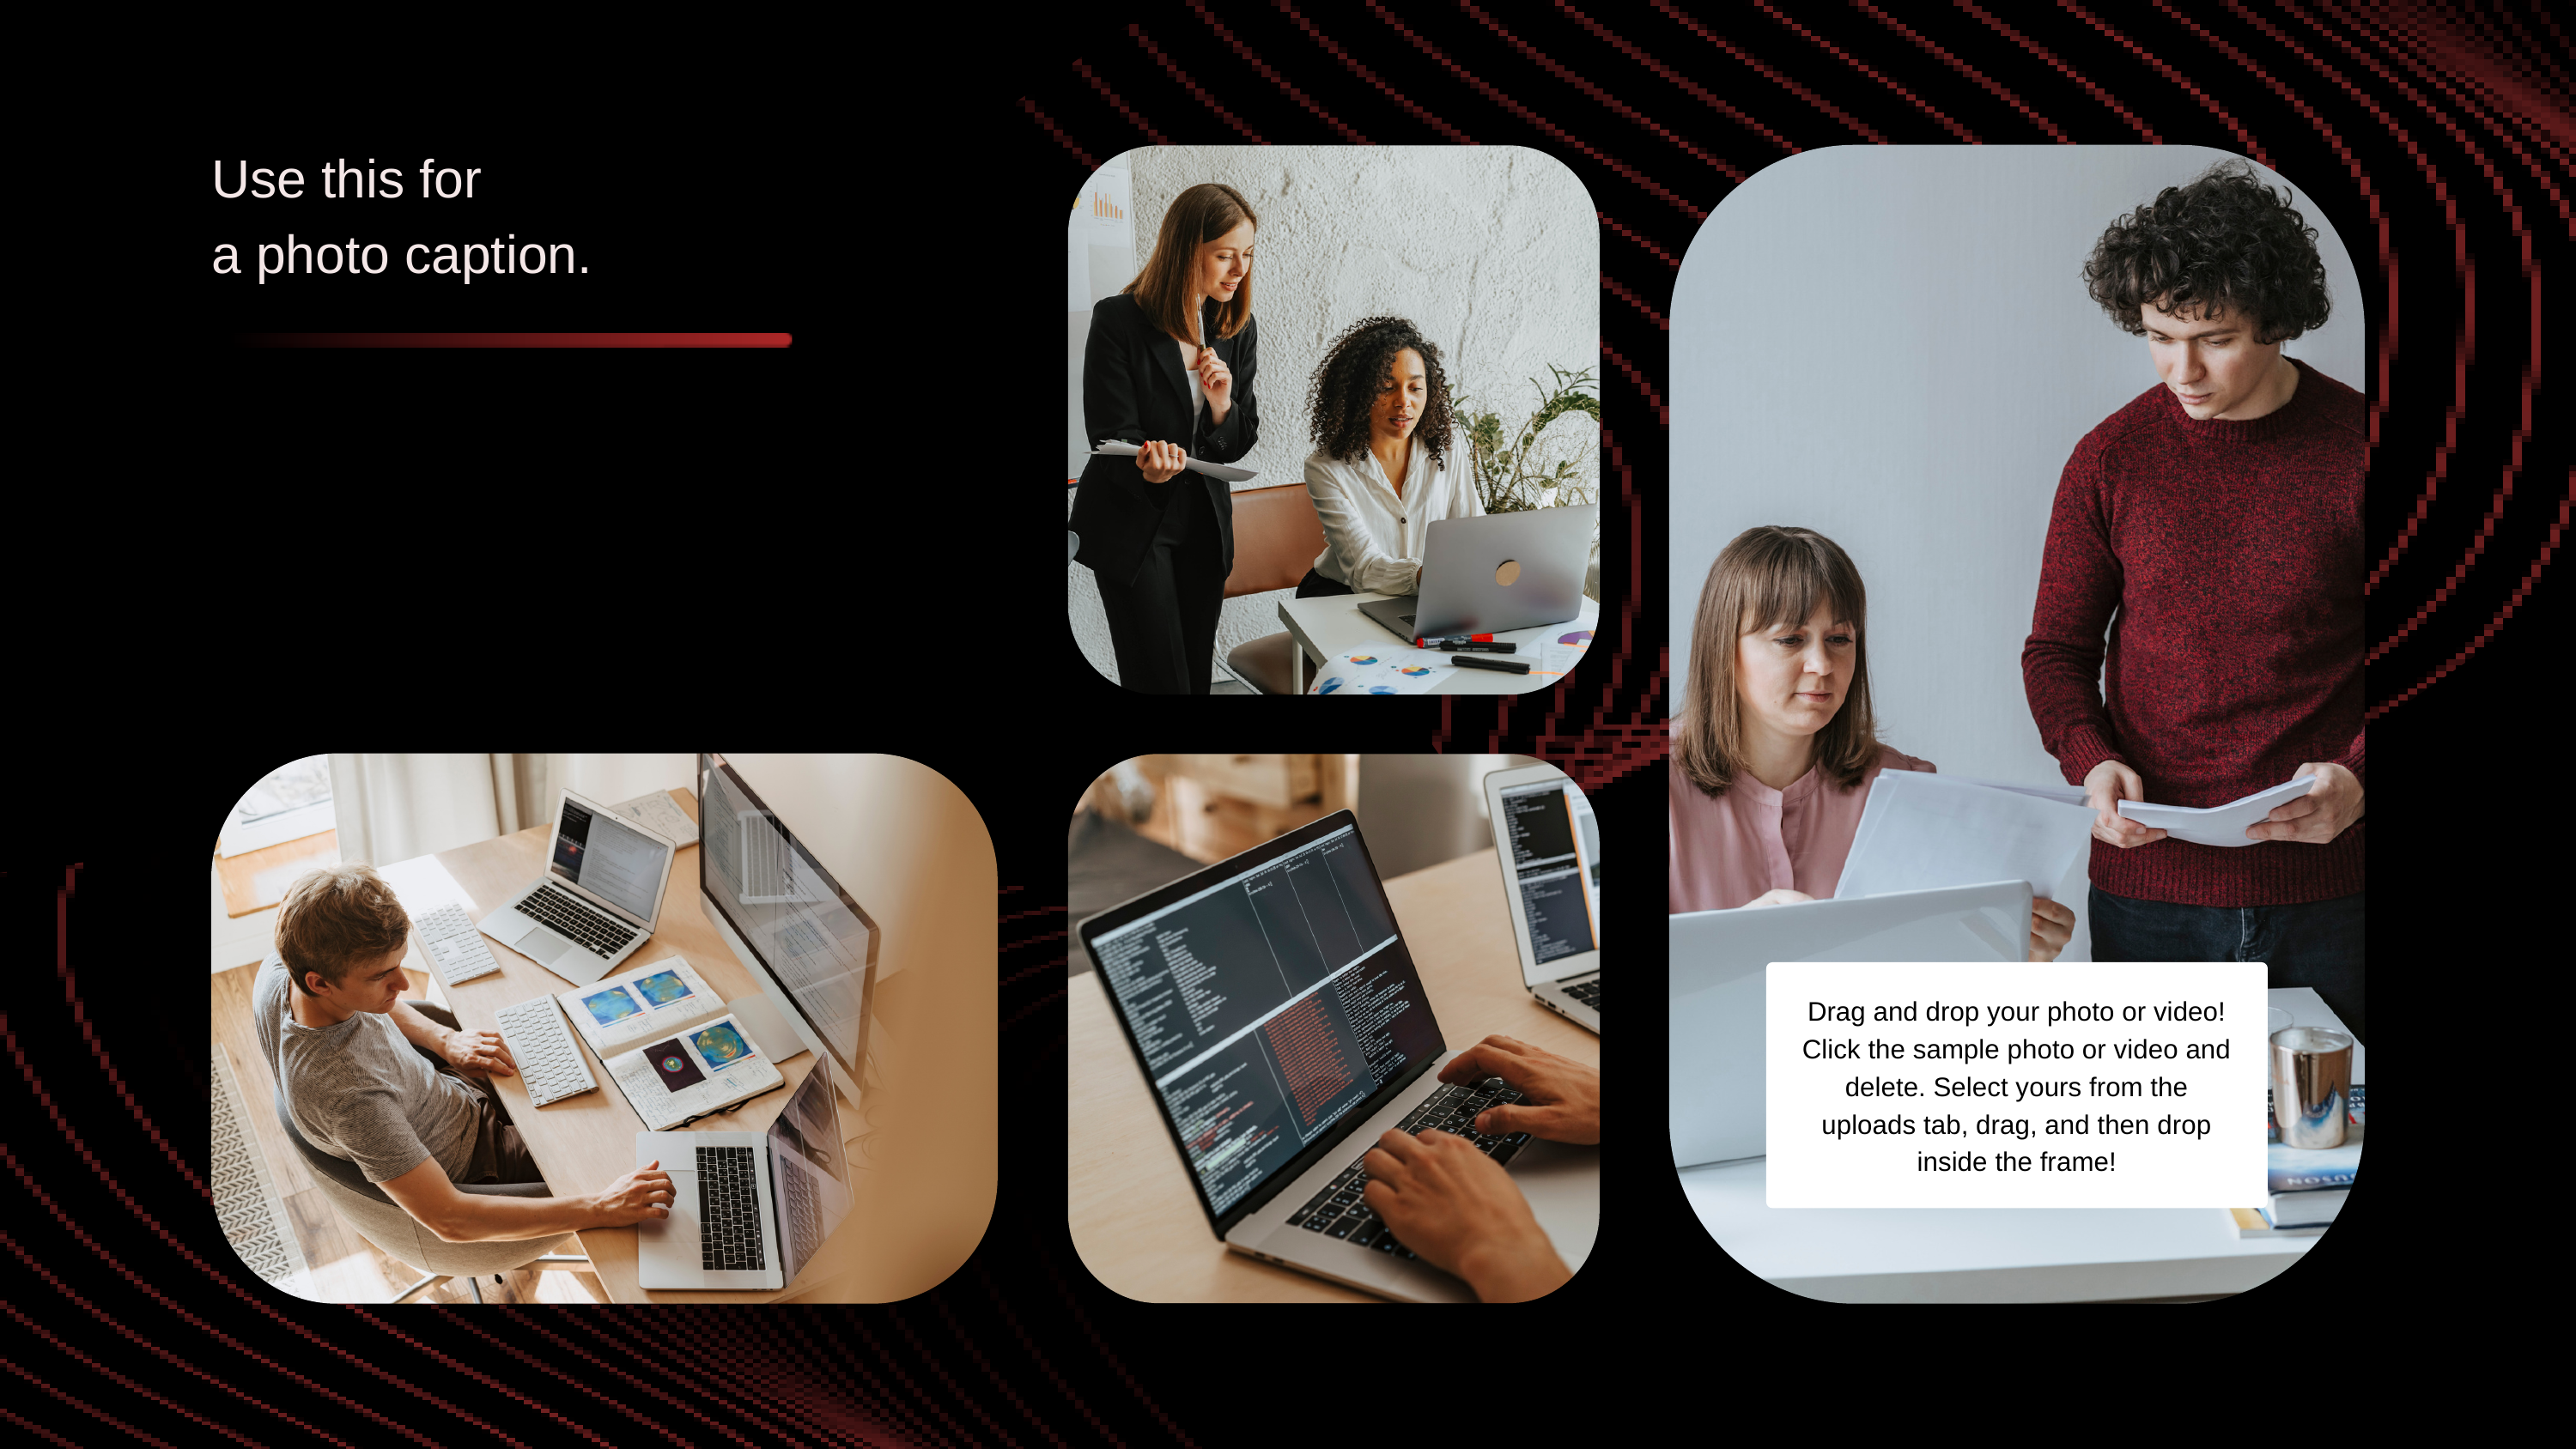

Use this for
a photo caption.

Drag and drop your photo or video! Click the sample photo or video and delete. Select yours from the uploads tab, drag, and then drop inside the frame!